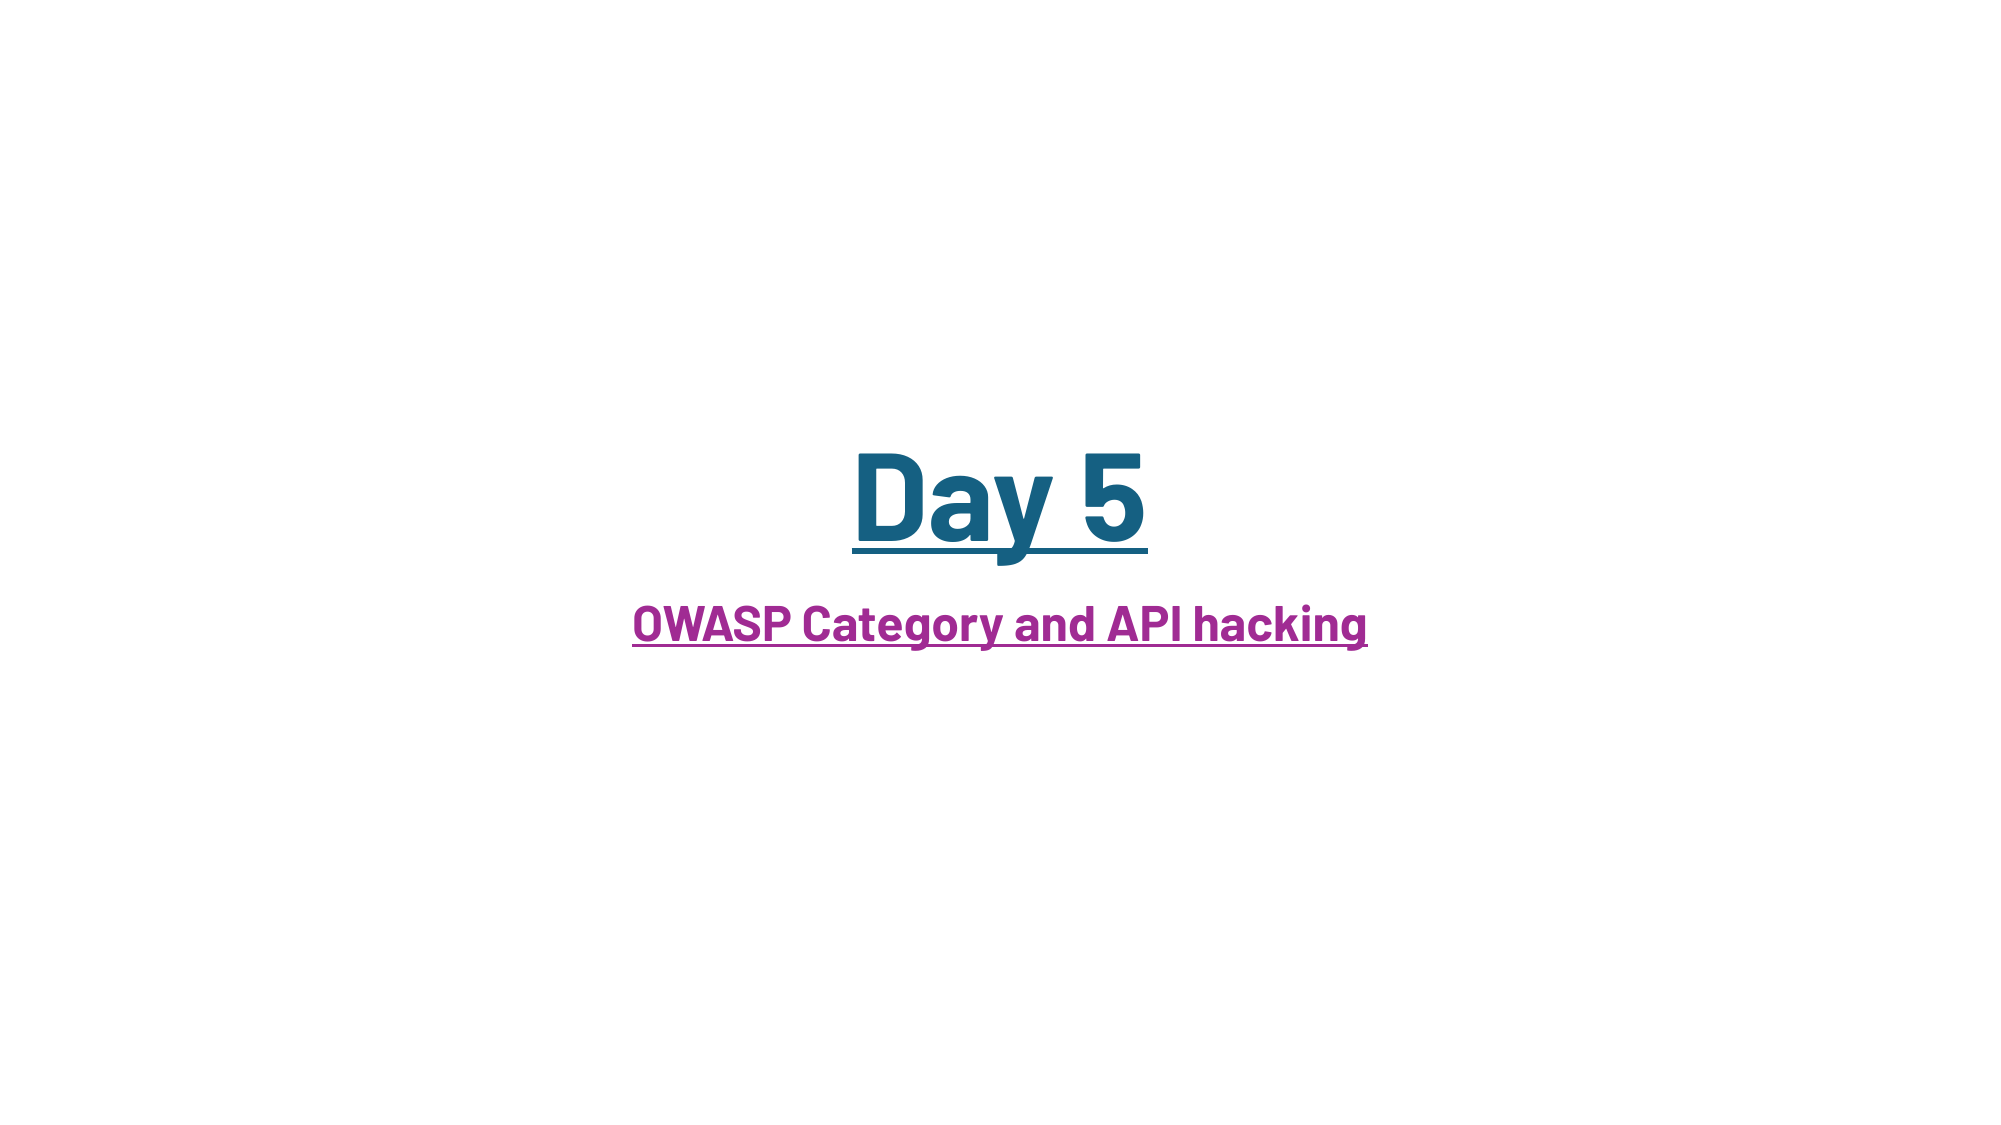

# Day 5
OWASP Category and API hacking